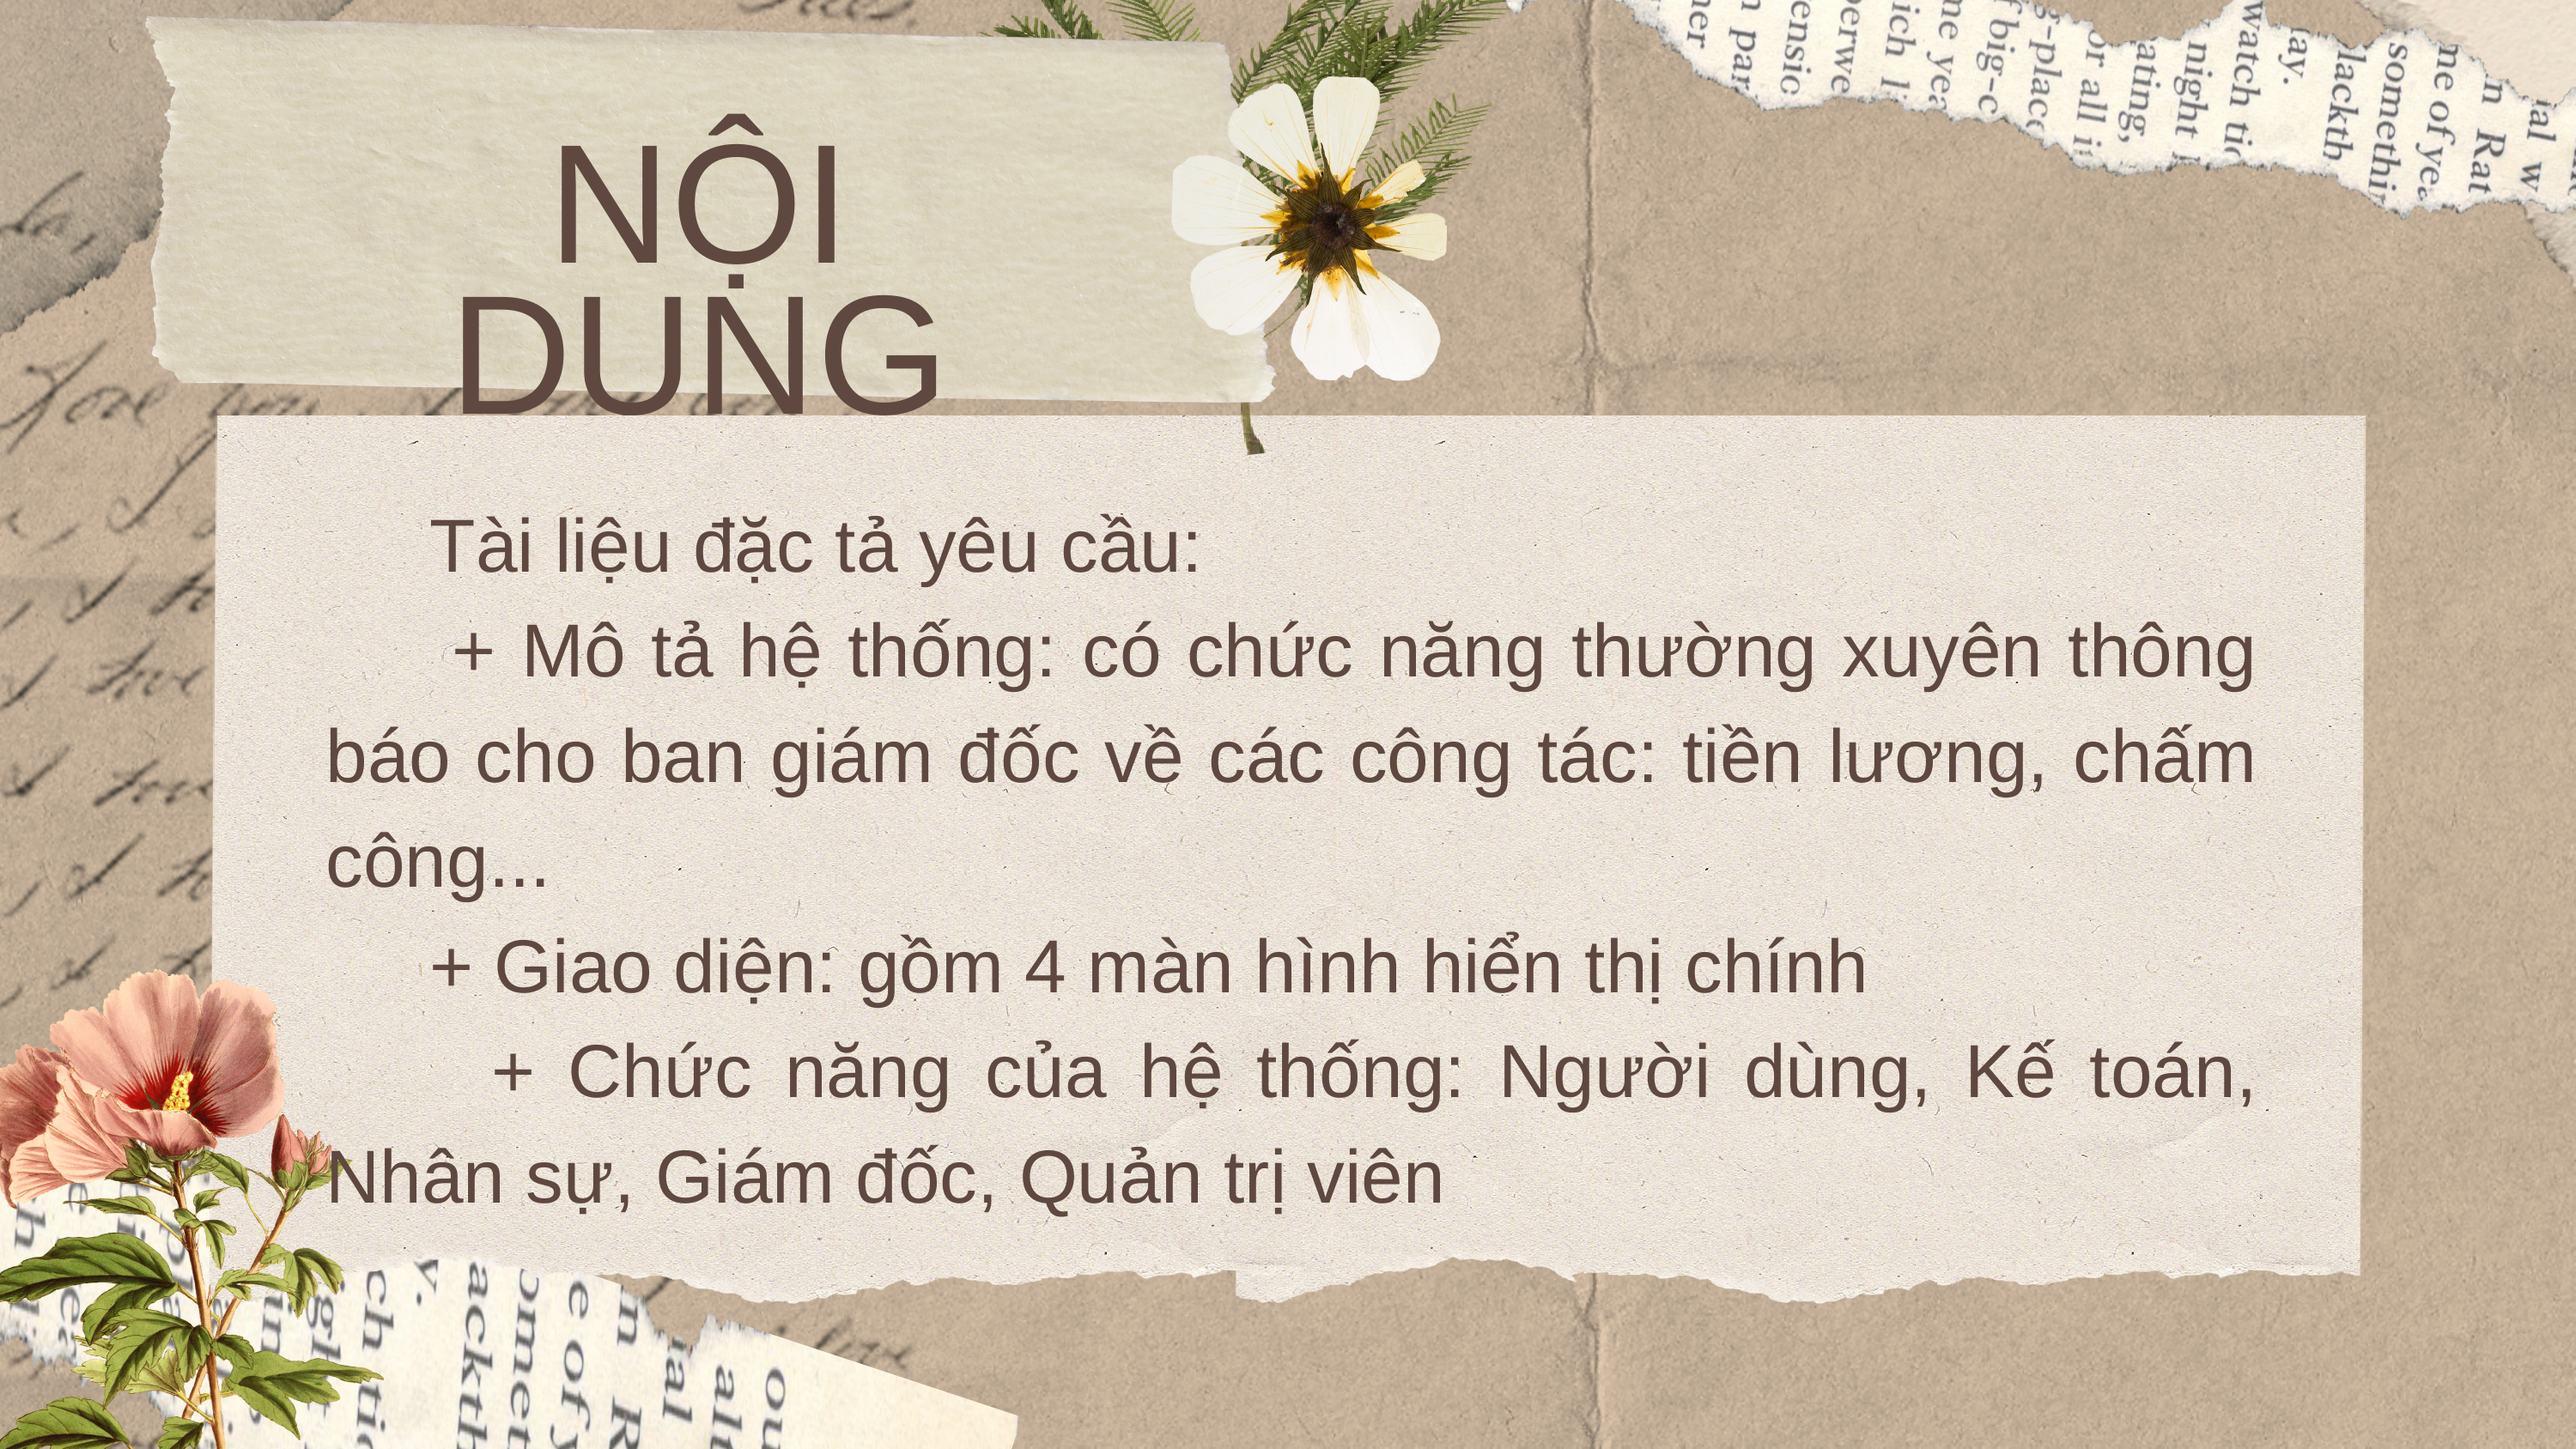

NỘI DUNG

     Tài liệu đặc tả yêu cầu:
     + Mô tả hệ thống: có chức năng thường xuyên thông báo cho ban giám đốc về các công tác: tiền lương, chấm công...
     + Giao diện: gồm 4 màn hình hiển thị chính
     + Chức năng của hệ thống: Người dùng, Kế toán, Nhân sự, Giám đốc, Quản trị viên